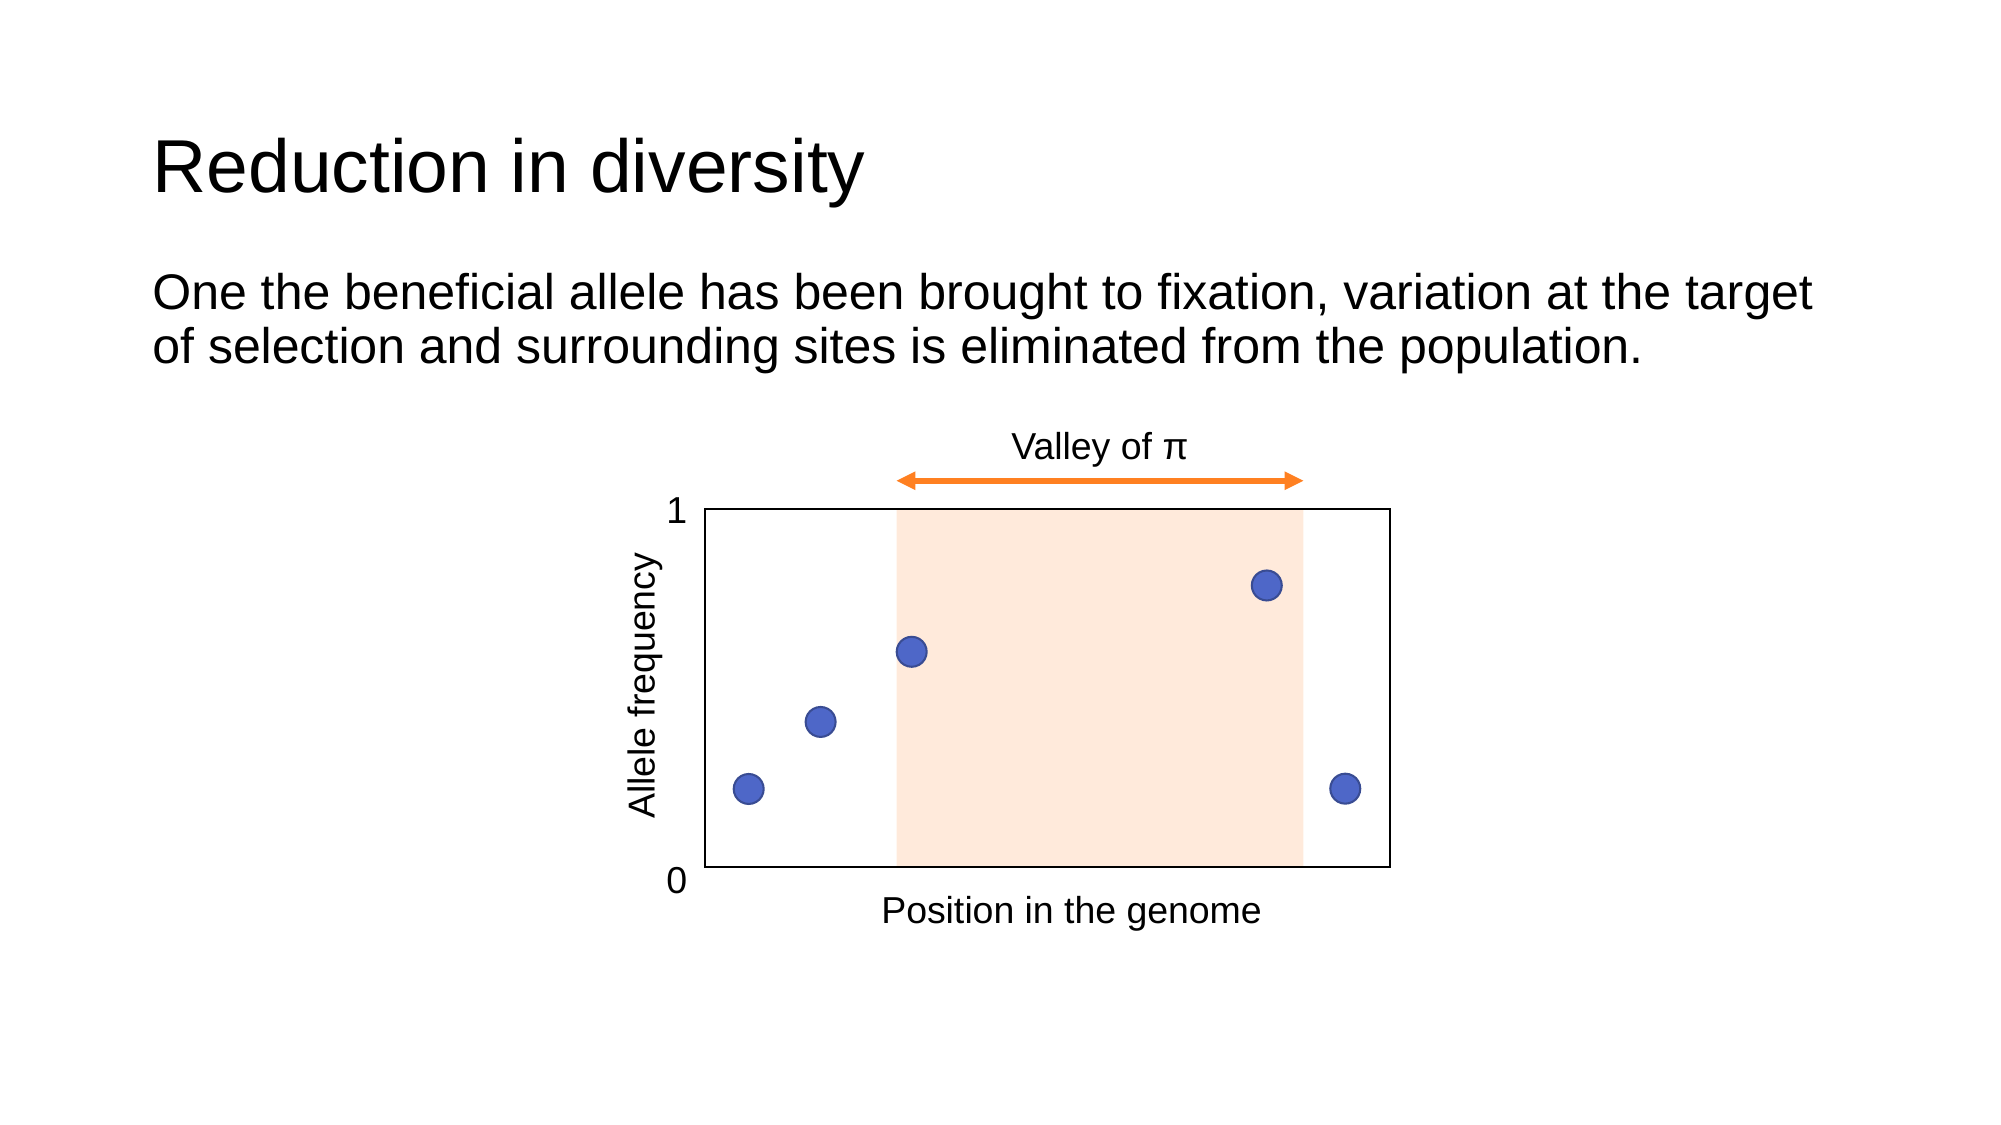

# Reduction in diversity
One the beneficial allele has been brought to fixation, variation at the target of selection and surrounding sites is eliminated from the population.
Valley of π
1

Allele frequency

0
Position in the genome